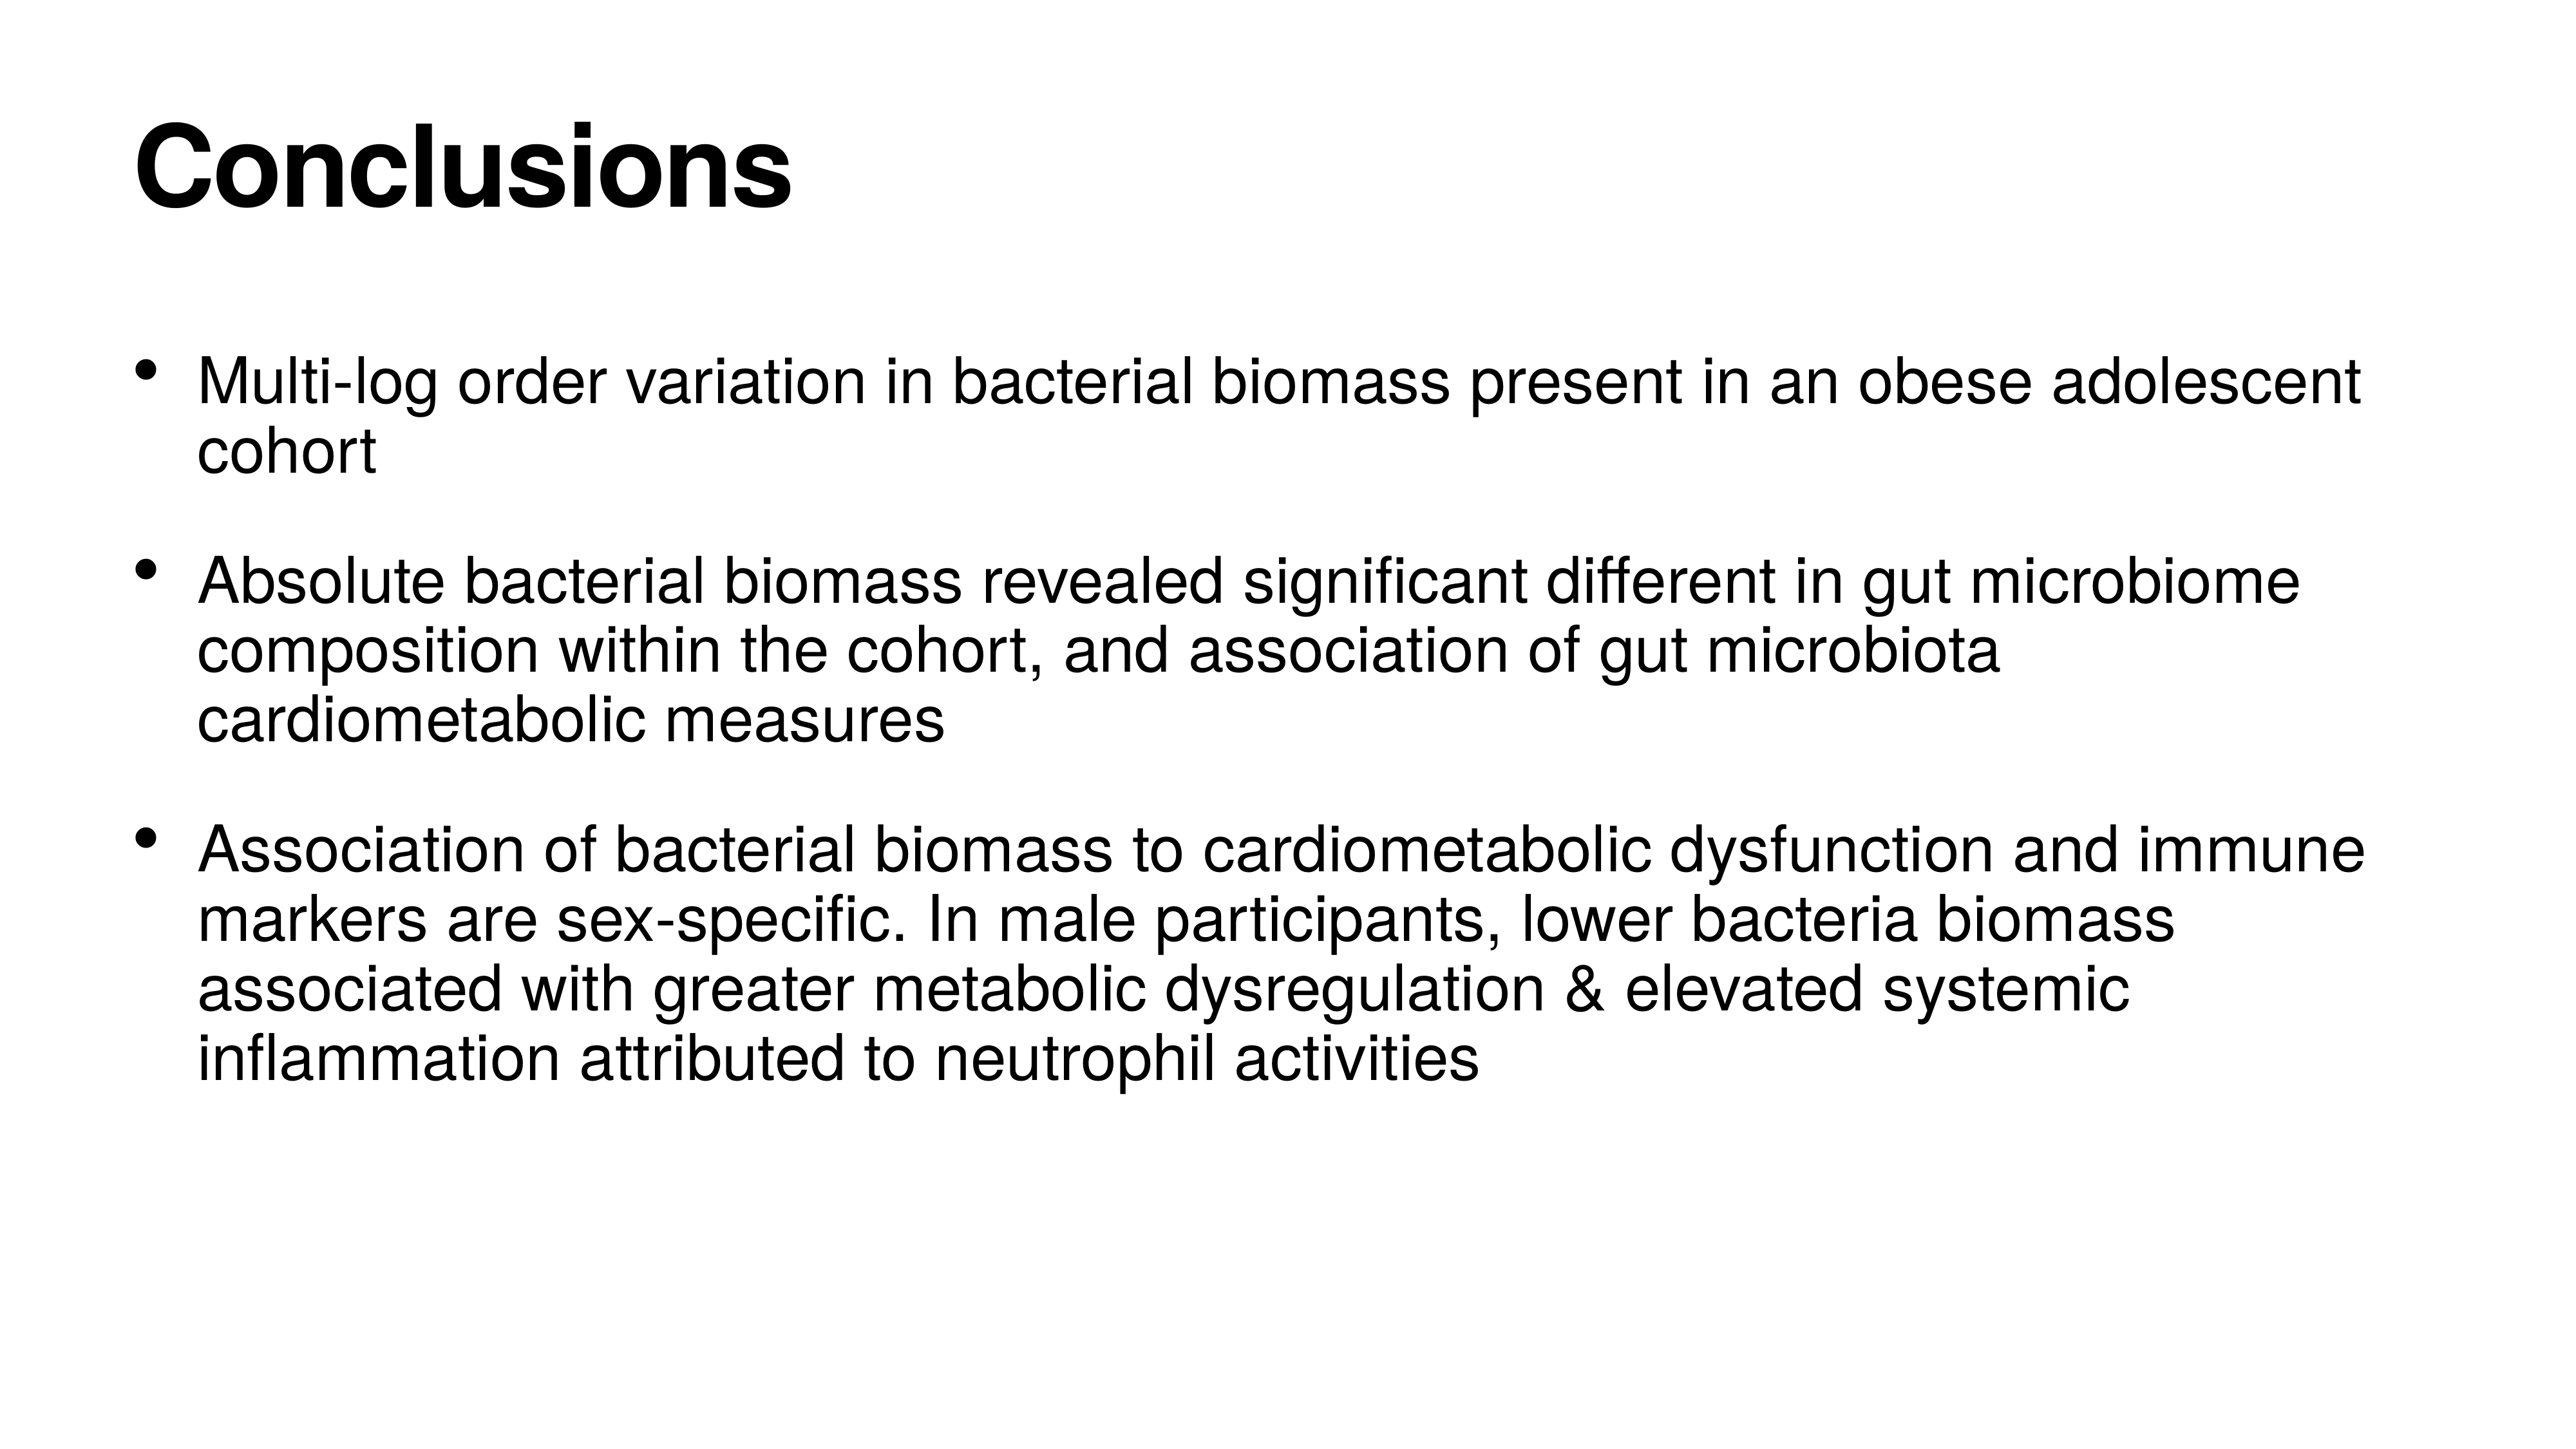

# Conclusions

Multi-log order variation in bacterial biomass present in an obese adolescent cohort
Absolute bacterial biomass revealed significant different in gut microbiome composition within the cohort, and association of gut microbiota cardiometabolic measures
Association of bacterial biomass to cardiometabolic dysfunction and immune markers are sex-specific. In male participants, lower bacteria biomass associated with greater metabolic dysregulation & elevated systemic inflammation attributed to neutrophil activities